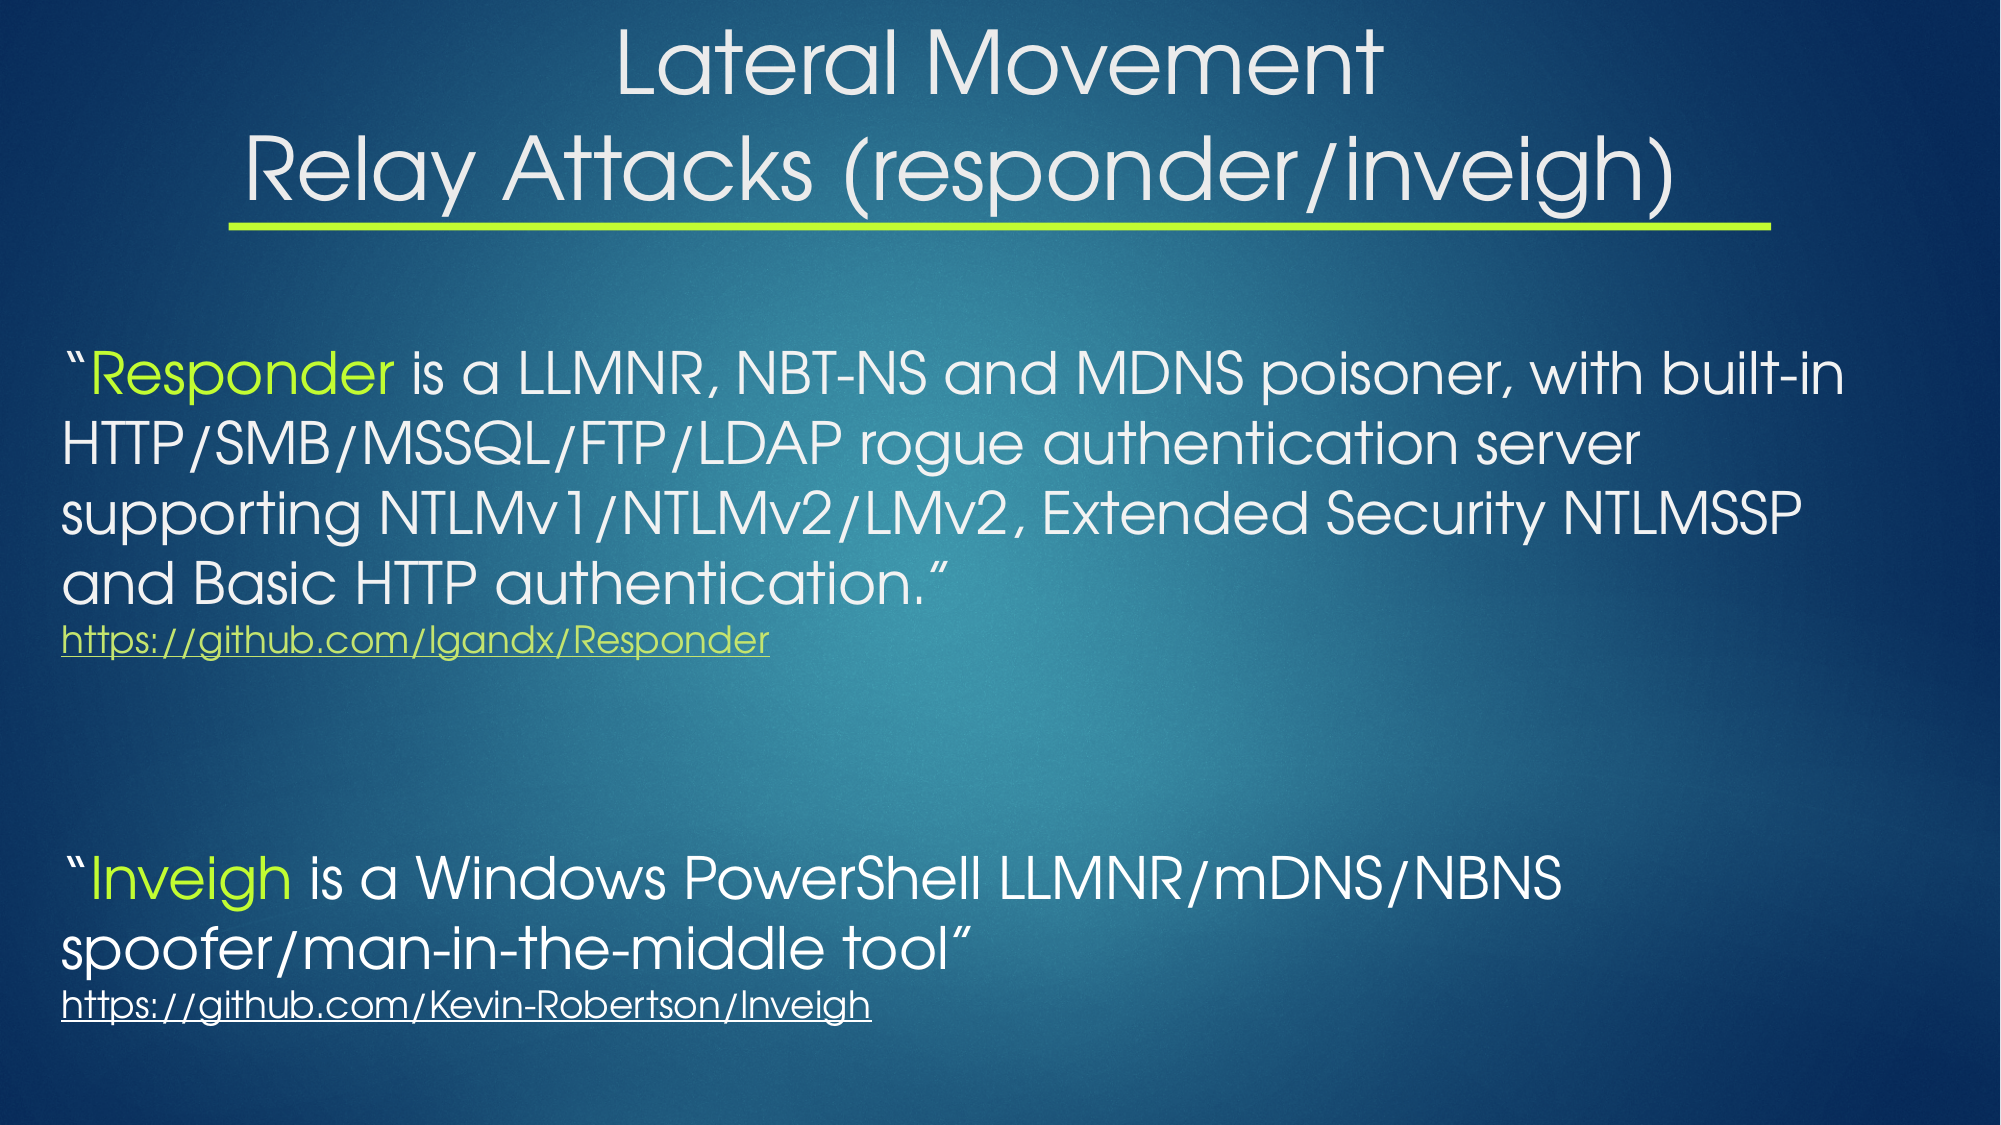

# Lateral Movement
Relay Attacks (responder/inveigh)

“Responder is a LLMNR, NBT-NS and MDNS poisoner, with built-in HTTP/SMB/MSSQL/FTP/LDAP rogue authentication server supporting NTLMv1/NTLMv2/LMv2, Extended Security NTLMSSP and Basic HTTP authentication.”
https://github.com/lgandx/Responder

“Inveigh is a Windows PowerShell LLMNR/mDNS/NBNS spoofer/man-in-the-middle tool”
https://github.com/Kevin-Robertson/Inveigh